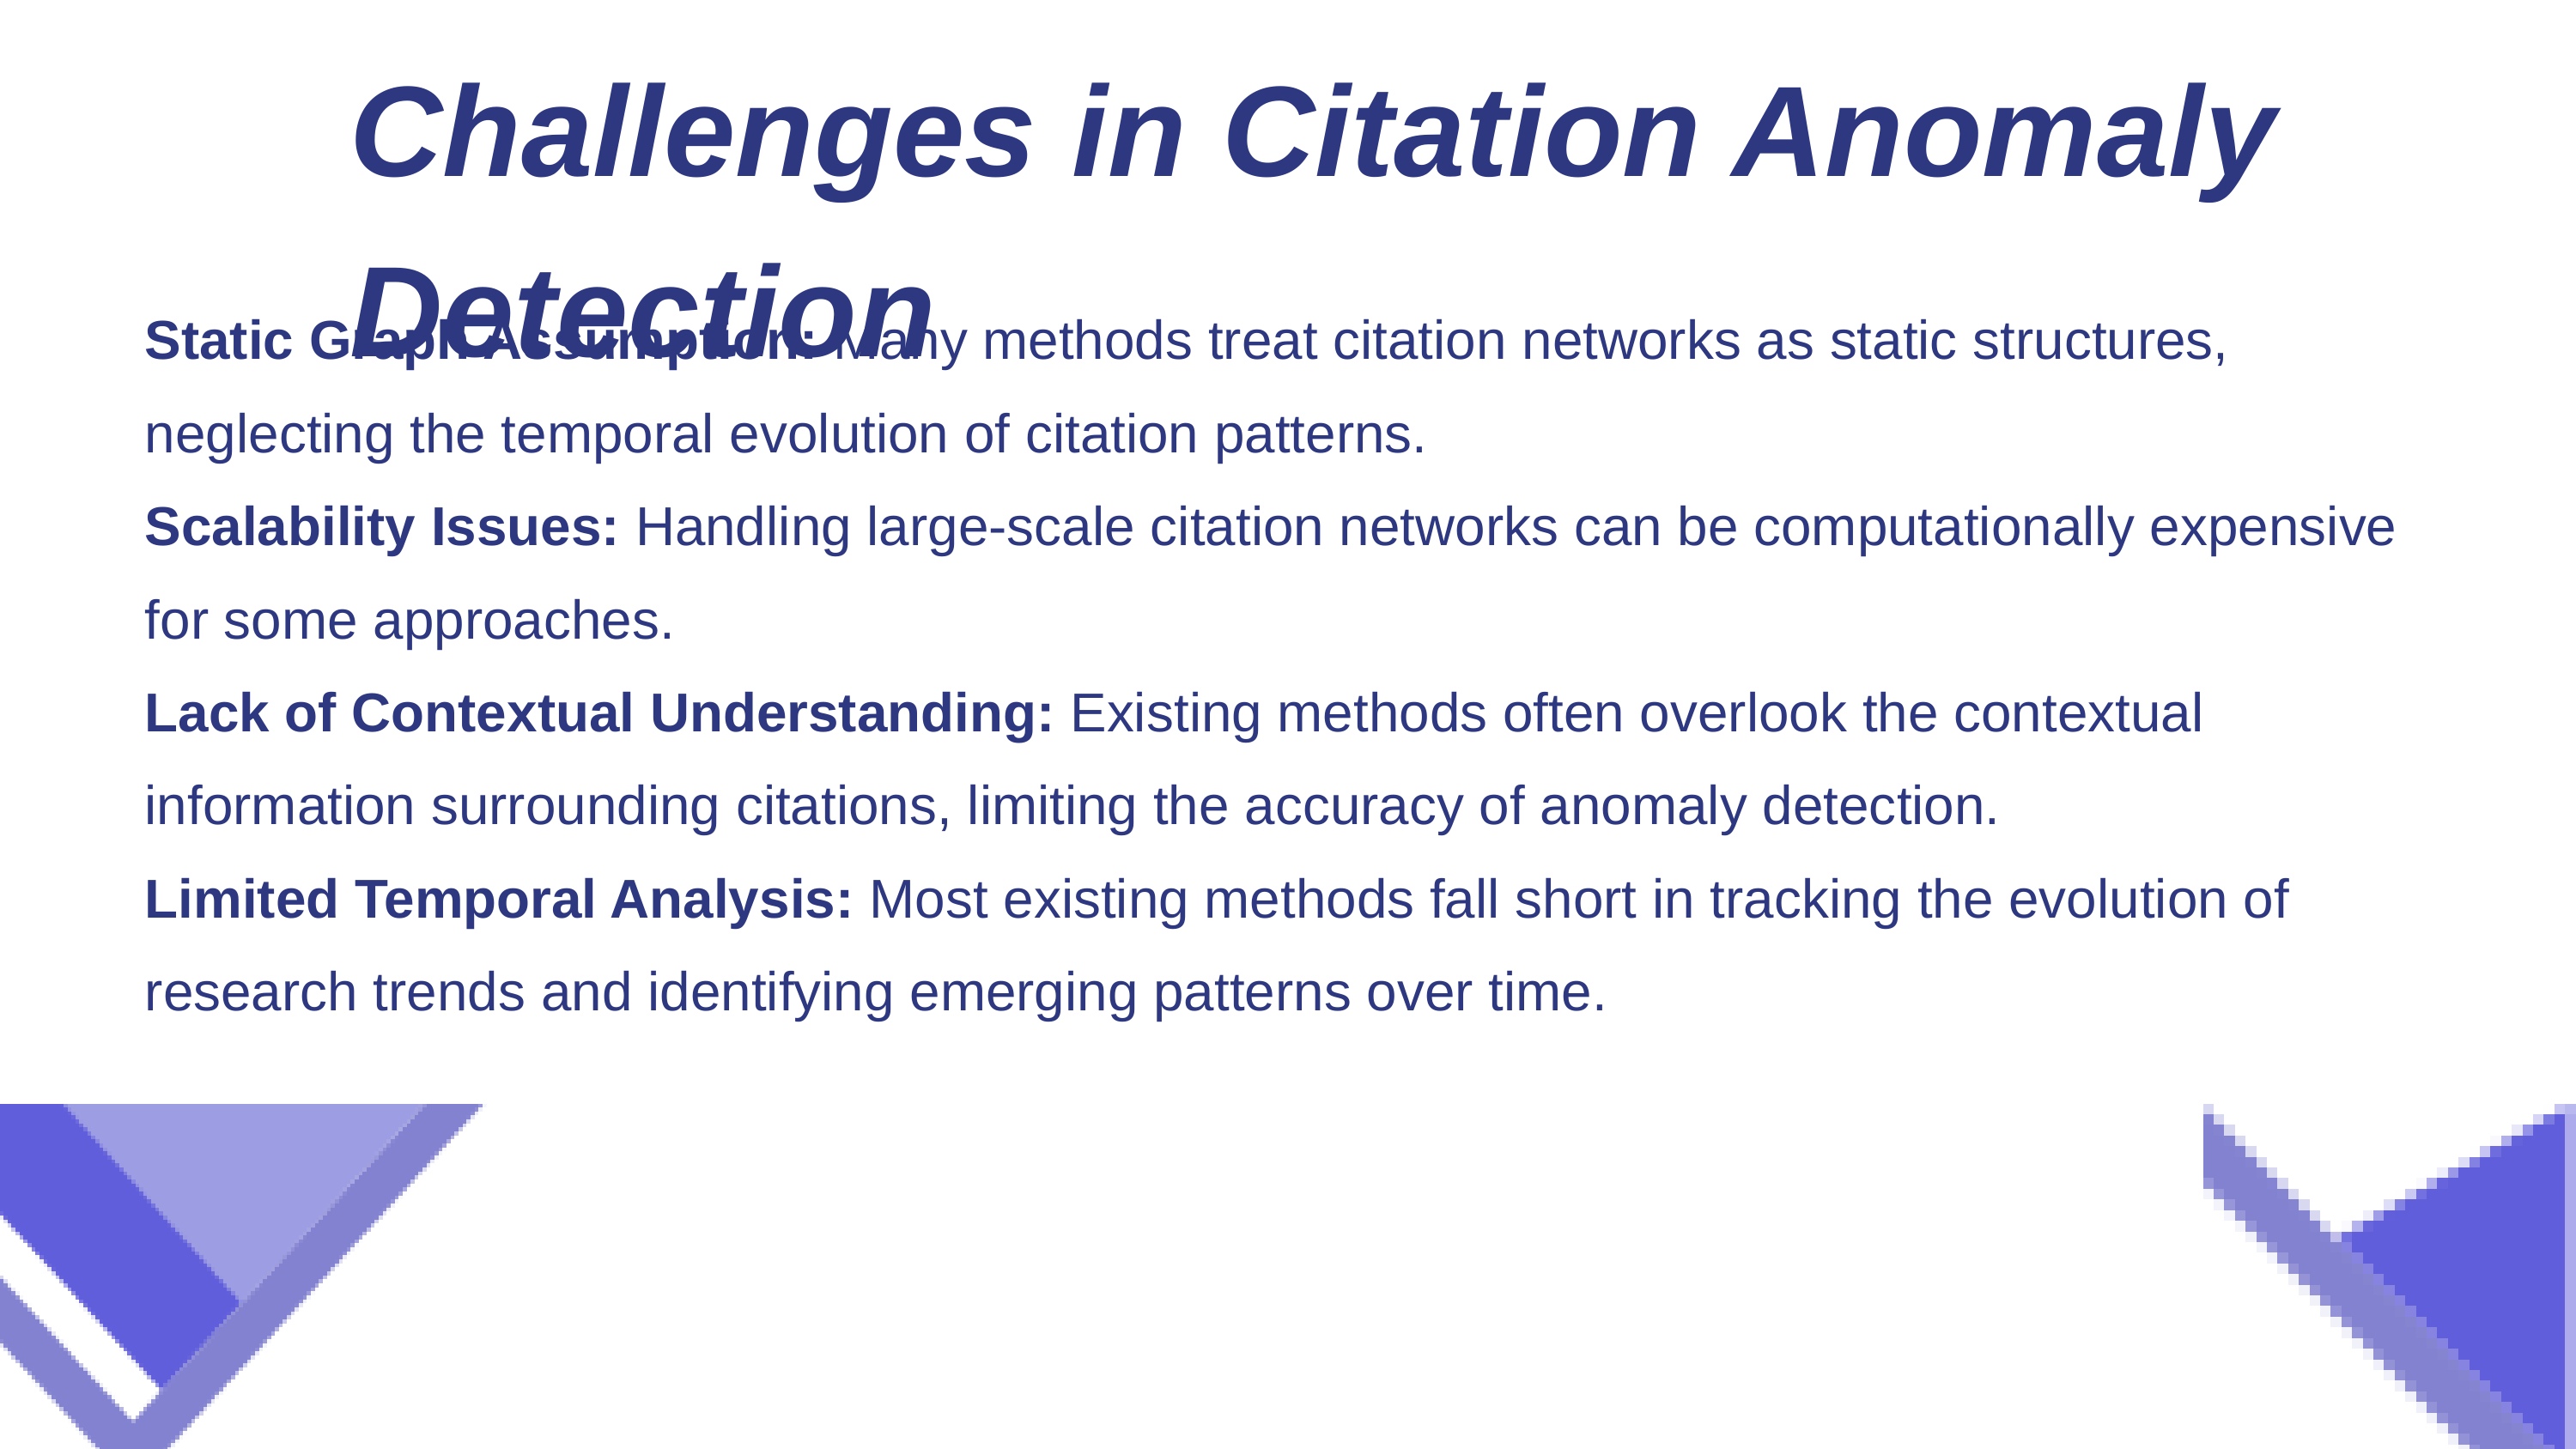

Challenges in Citation Anomaly Detection
Static Graph Assumption: Many methods treat citation networks as static structures, neglecting the temporal evolution of citation patterns.
Scalability Issues: Handling large-scale citation networks can be computationally expensive for some approaches.
Lack of Contextual Understanding: Existing methods often overlook the contextual information surrounding citations, limiting the accuracy of anomaly detection.
Limited Temporal Analysis: Most existing methods fall short in tracking the evolution of research trends and identifying emerging patterns over time.